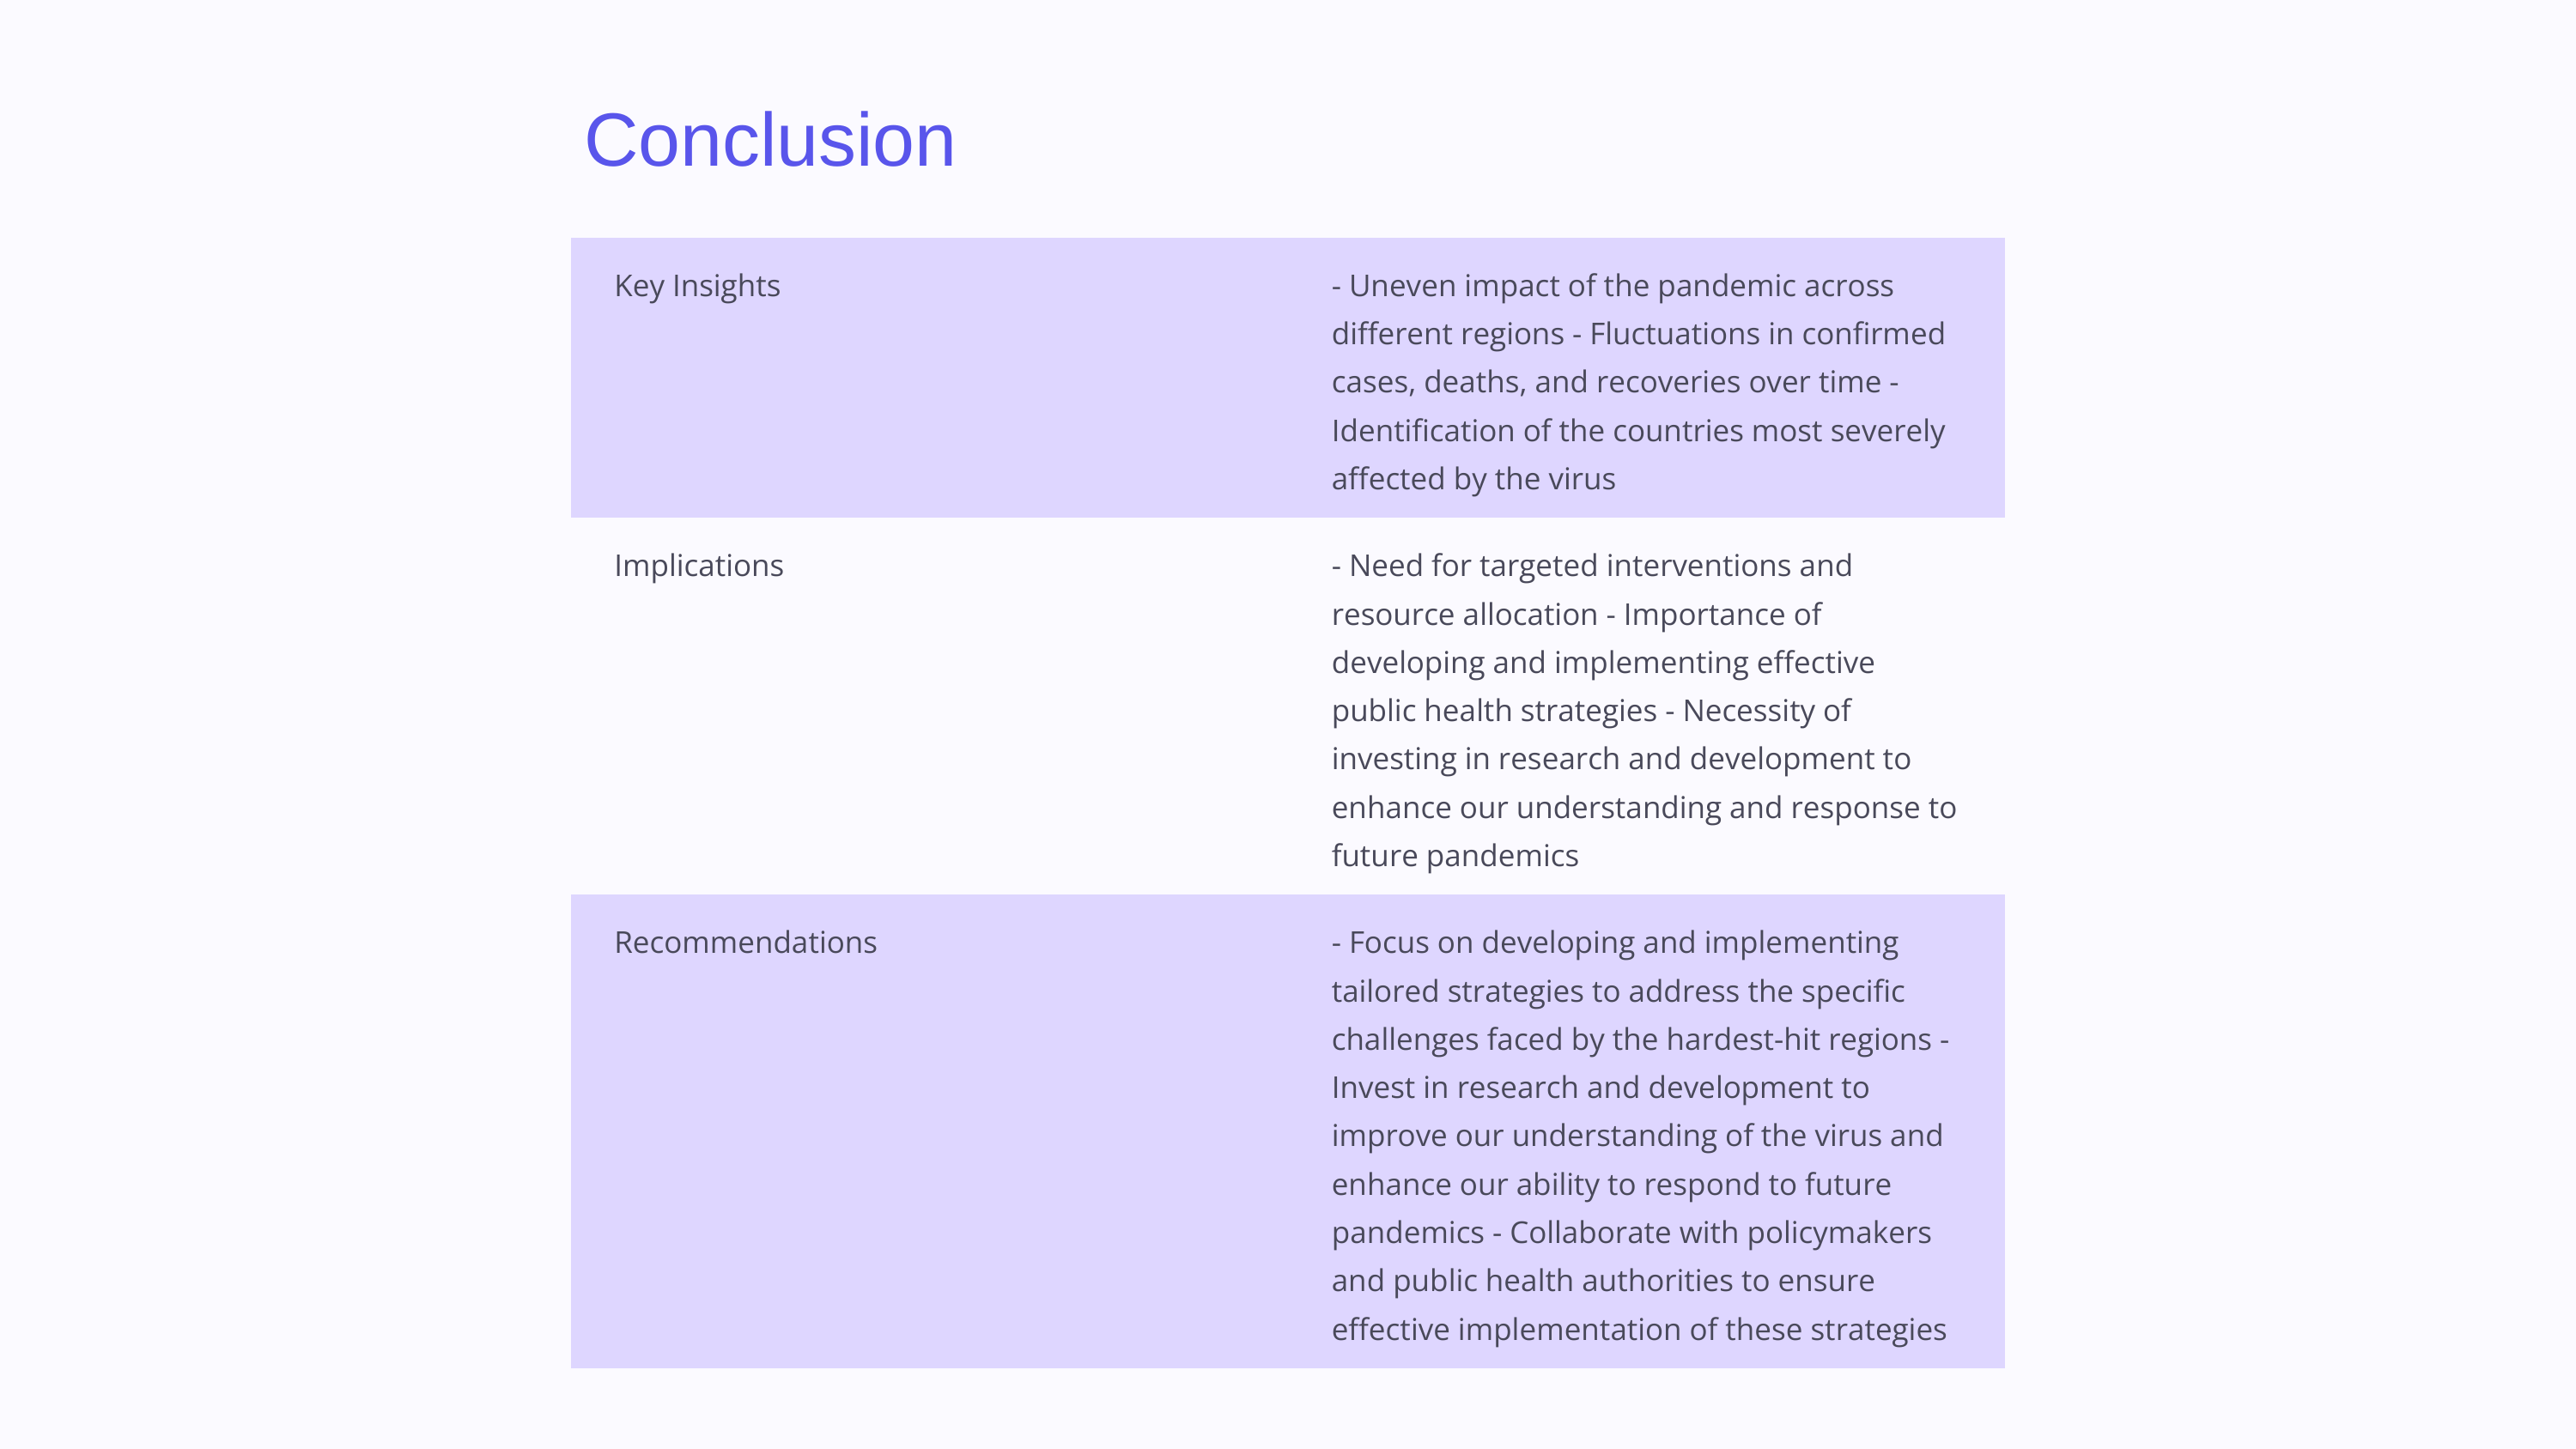

Conclusion

Key Insights
- Uneven impact of the pandemic across different regions - Fluctuations in confirmed cases, deaths, and recoveries over time - Identification of the countries most severely affected by the virus
Implications
- Need for targeted interventions and resource allocation - Importance of developing and implementing effective public health strategies - Necessity of investing in research and development to enhance our understanding and response to future pandemics

Recommendations
- Focus on developing and implementing tailored strategies to address the specific challenges faced by the hardest-hit regions - Invest in research and development to improve our understanding of the virus and enhance our ability to respond to future pandemics - Collaborate with policymakers and public health authorities to ensure effective implementation of these strategies